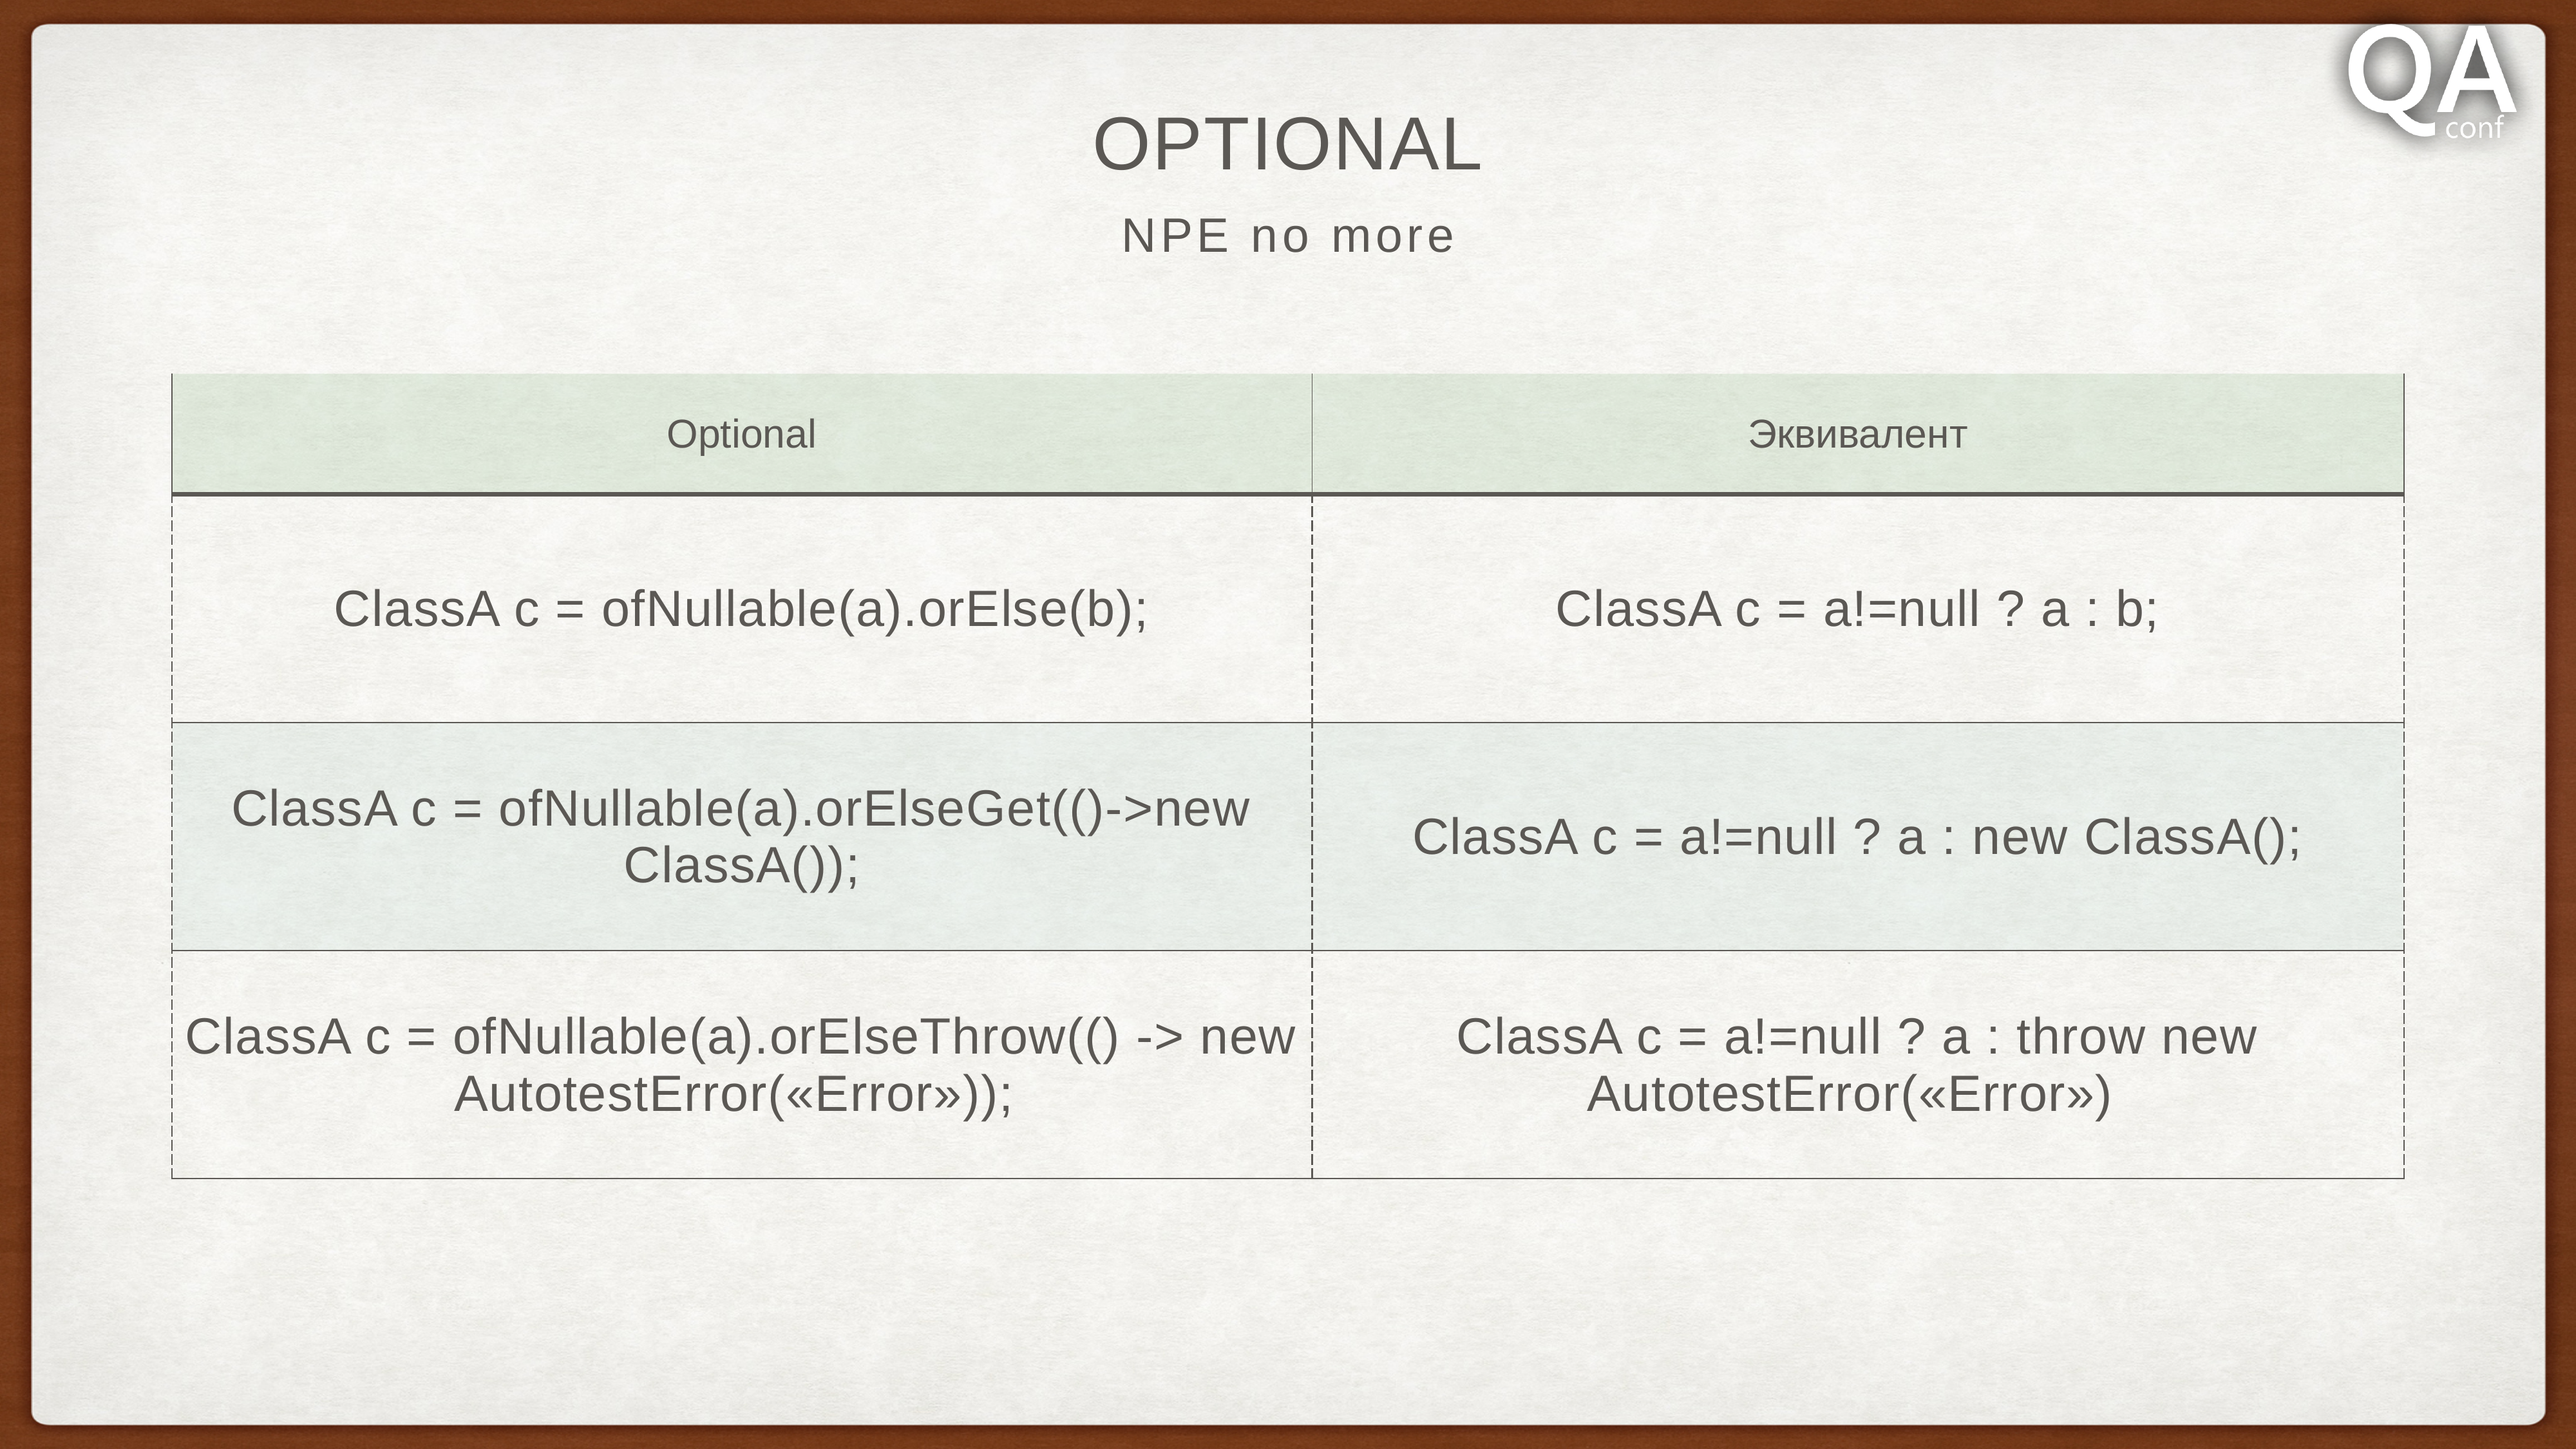

# Optional
NPE no more
| Optional | Эквивалент |
| --- | --- |
| ClassA c = ofNullable(a).orElse(b); | ClassA c = a!=null ? a : b; |
| ClassA c = ofNullable(a).orElseGet(()->new ClassA()); | ClassA c = a!=null ? a : new ClassA(); |
| ClassA c = ofNullable(a).orElseThrow(() -> new AutotestError(«Error»)); | ClassA c = a!=null ? a : throw new AutotestError(«Error») |